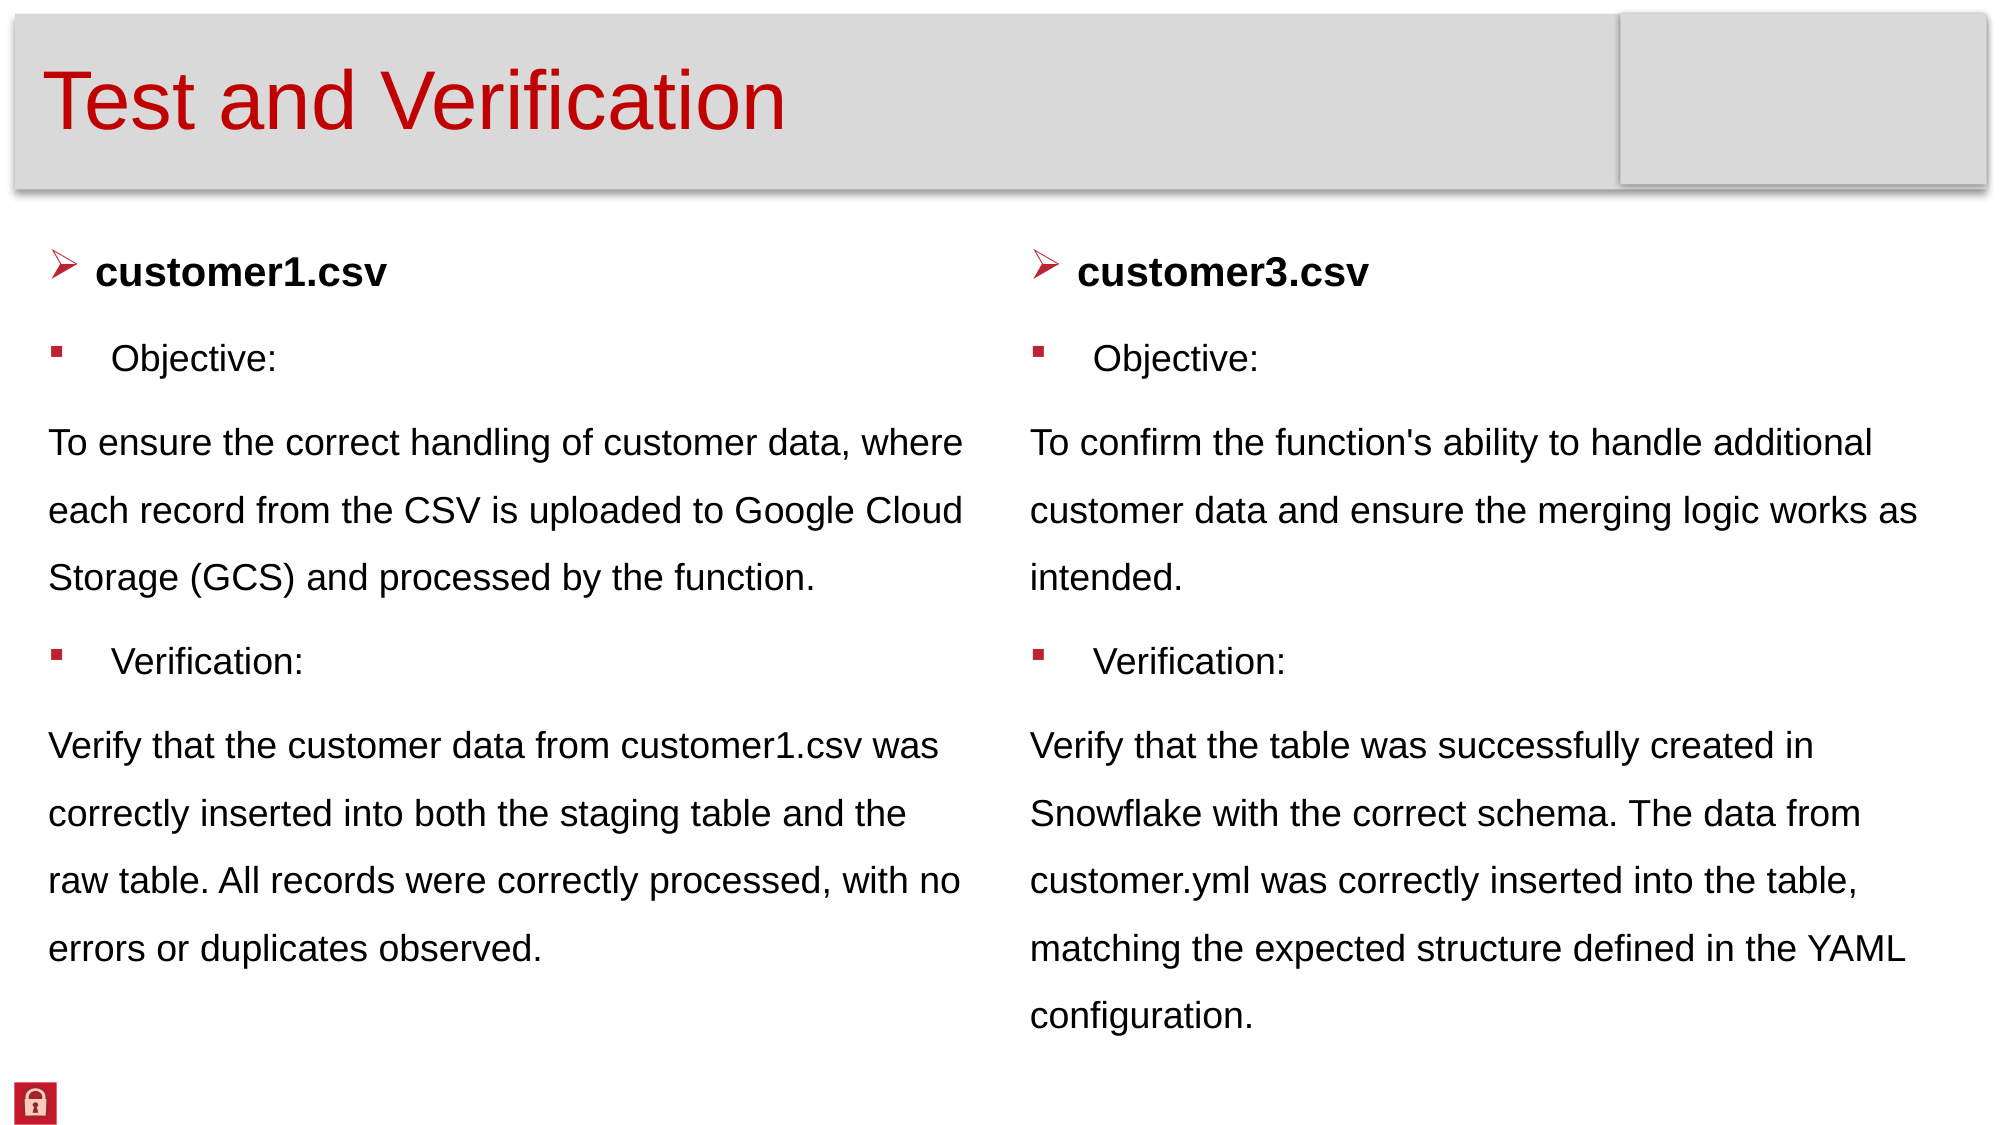

Test and Verification
customer1.csv
Objective:
To ensure the correct handling of customer data, where each record from the CSV is uploaded to Google Cloud Storage (GCS) and processed by the function.
Verification:
Verify that the customer data from customer1.csv was correctly inserted into both the staging table and the raw table. All records were correctly processed, with no errors or duplicates observed.

customer3.csv
Objective:
To confirm the function's ability to handle additional customer data and ensure the merging logic works as intended.
Verification:
Verify that the table was successfully created in Snowflake with the correct schema. The data from customer.yml was correctly inserted into the table, matching the expected structure defined in the YAML configuration.